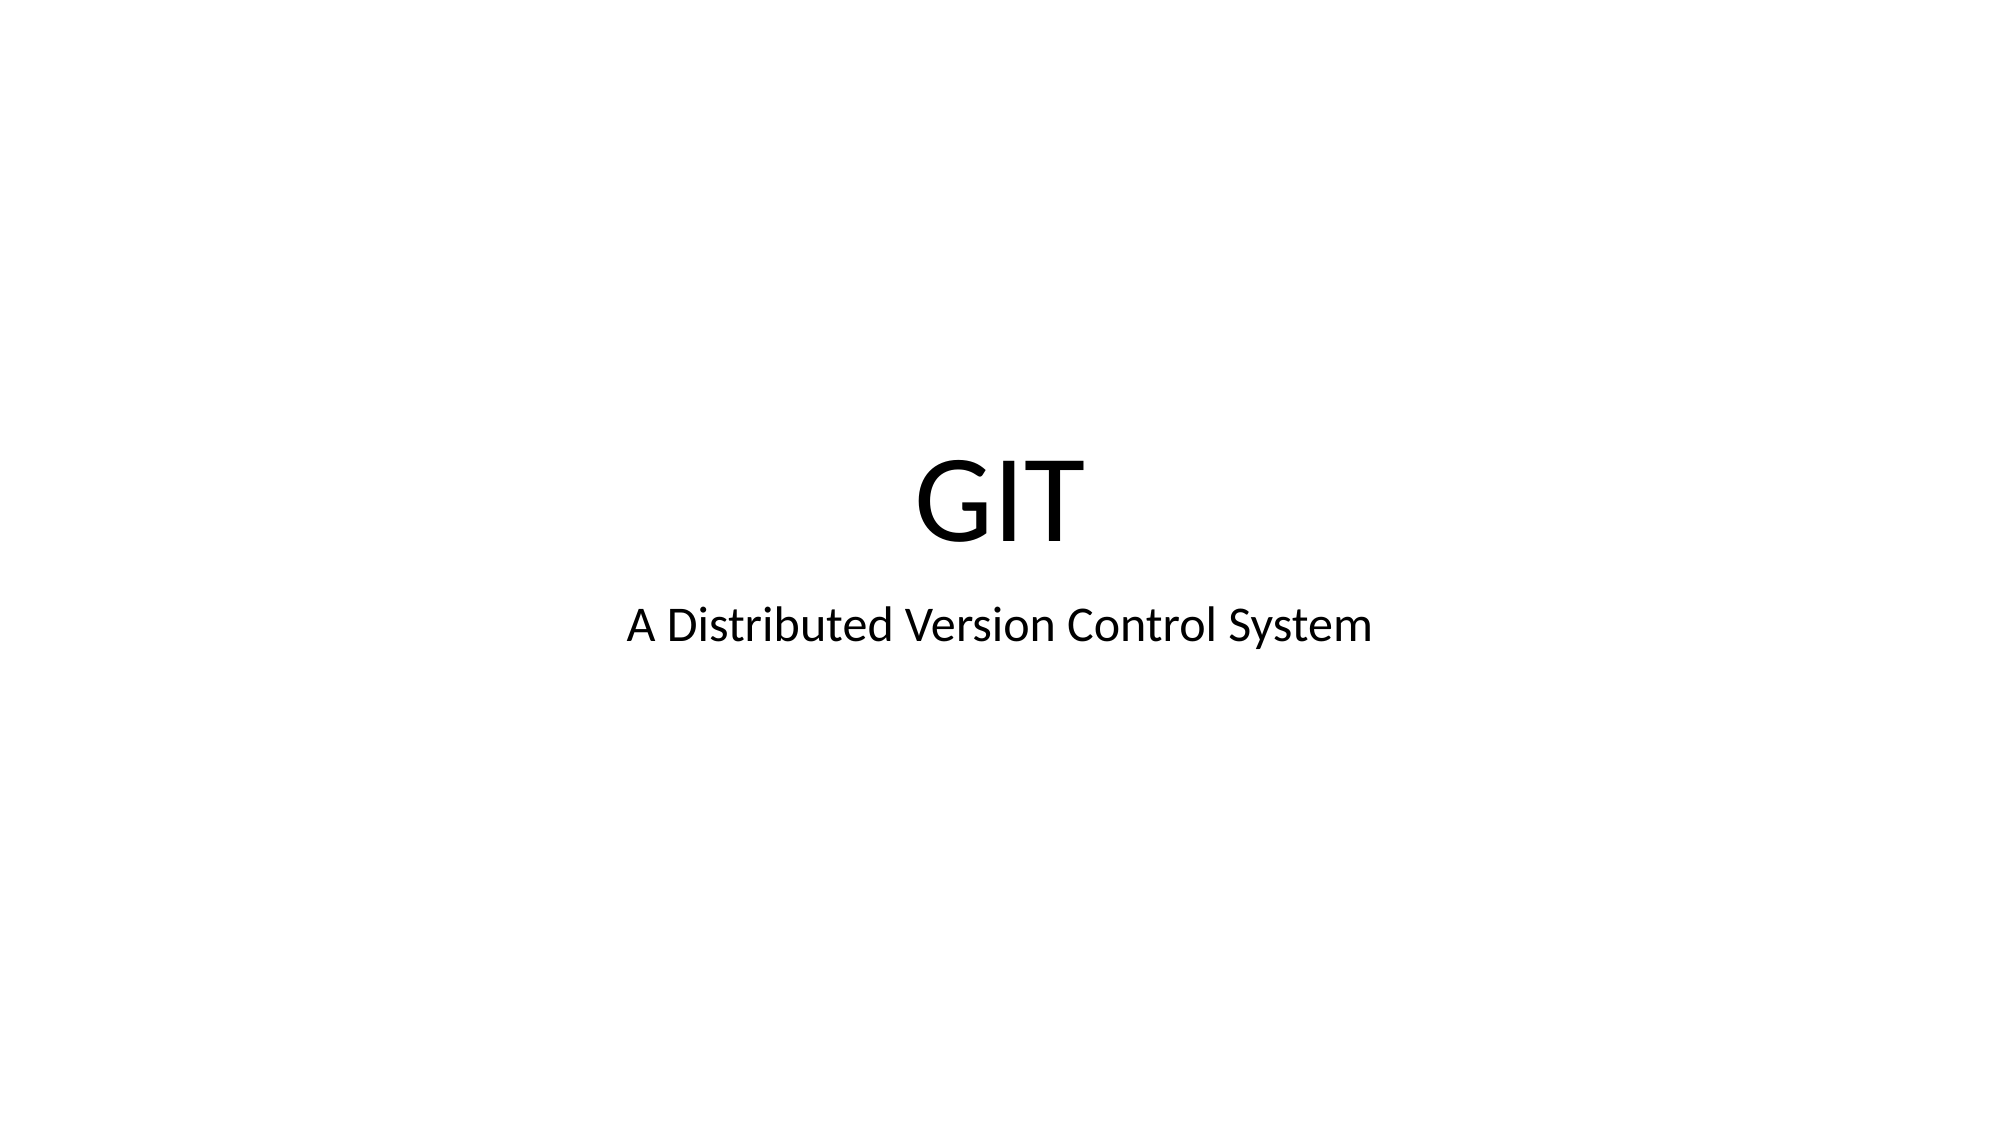

# GIT
A Distributed Version Control System